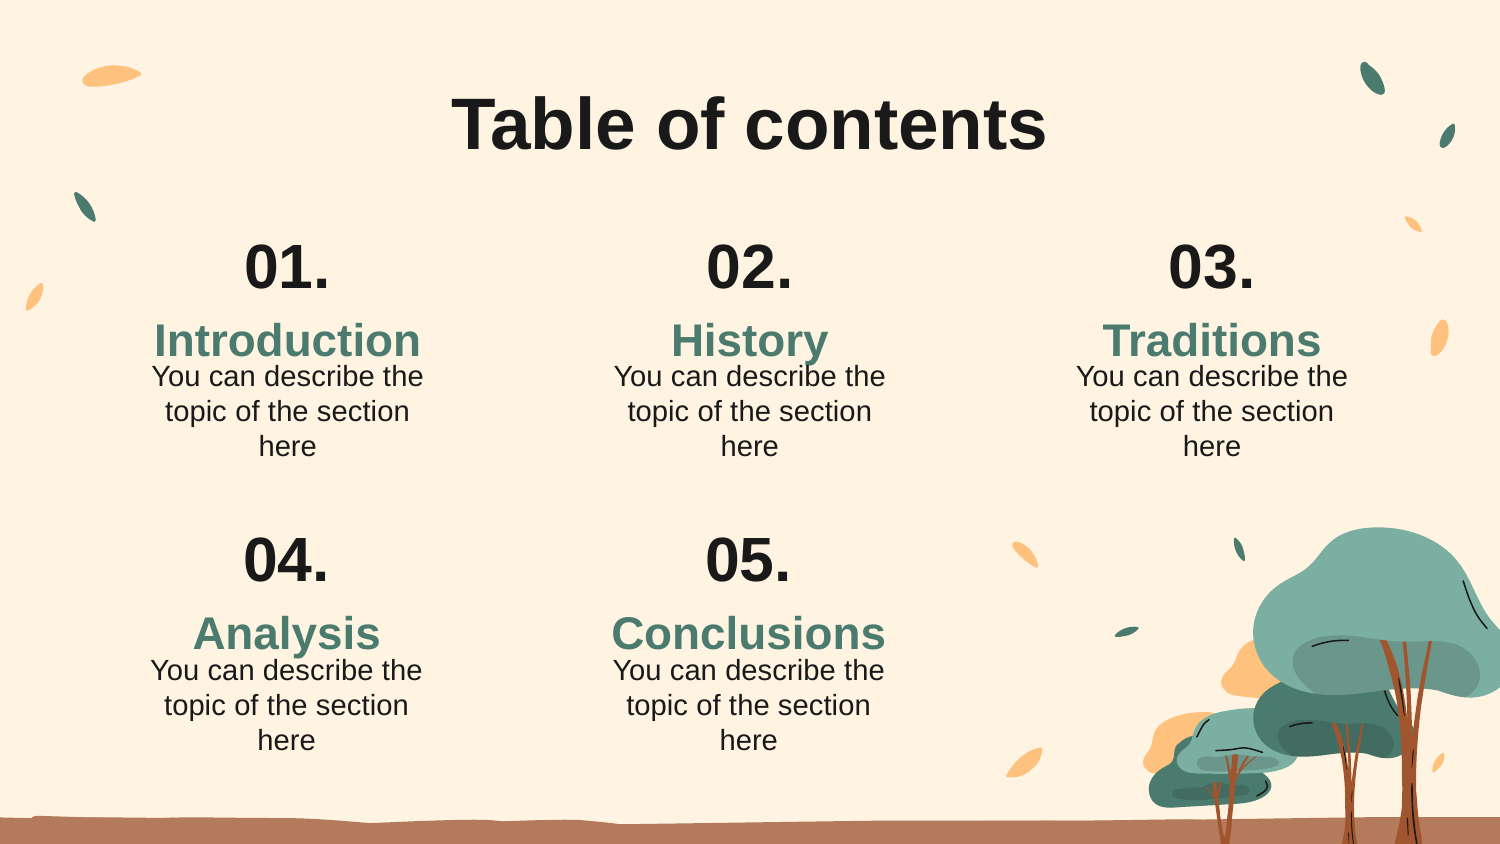

Table of contents
01.
02.
03.
# Introduction
History
Traditions
You can describe the topic of the section here
You can describe the topic of the section here
You can describe the topic of the section here

04.
05.
Analysis
Conclusions
You can describe the topic of the section here
You can describe the topic of the section here